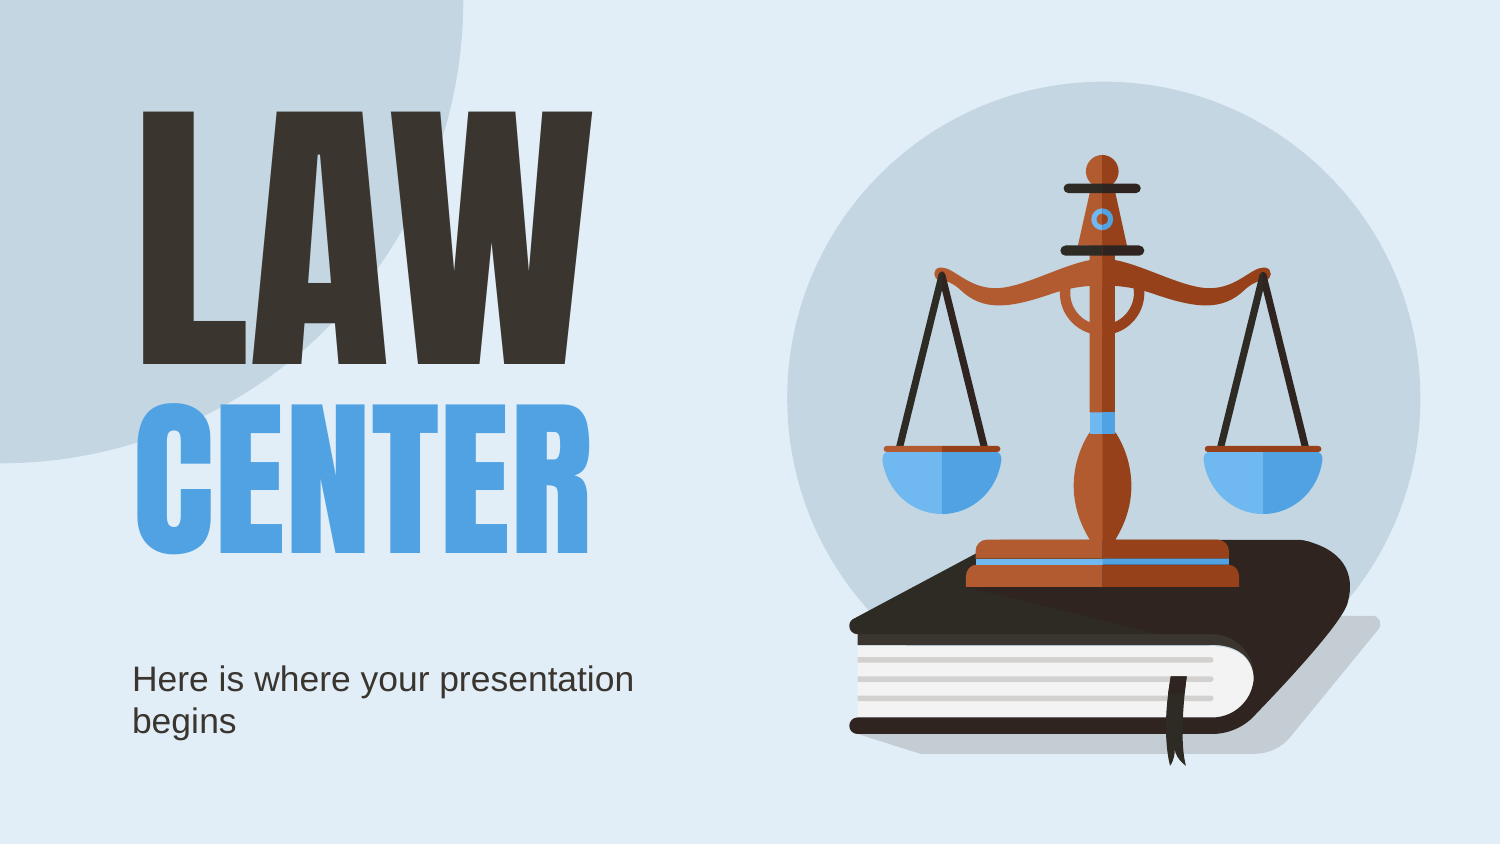

# LAW CENTER

Here is where your presentation begins